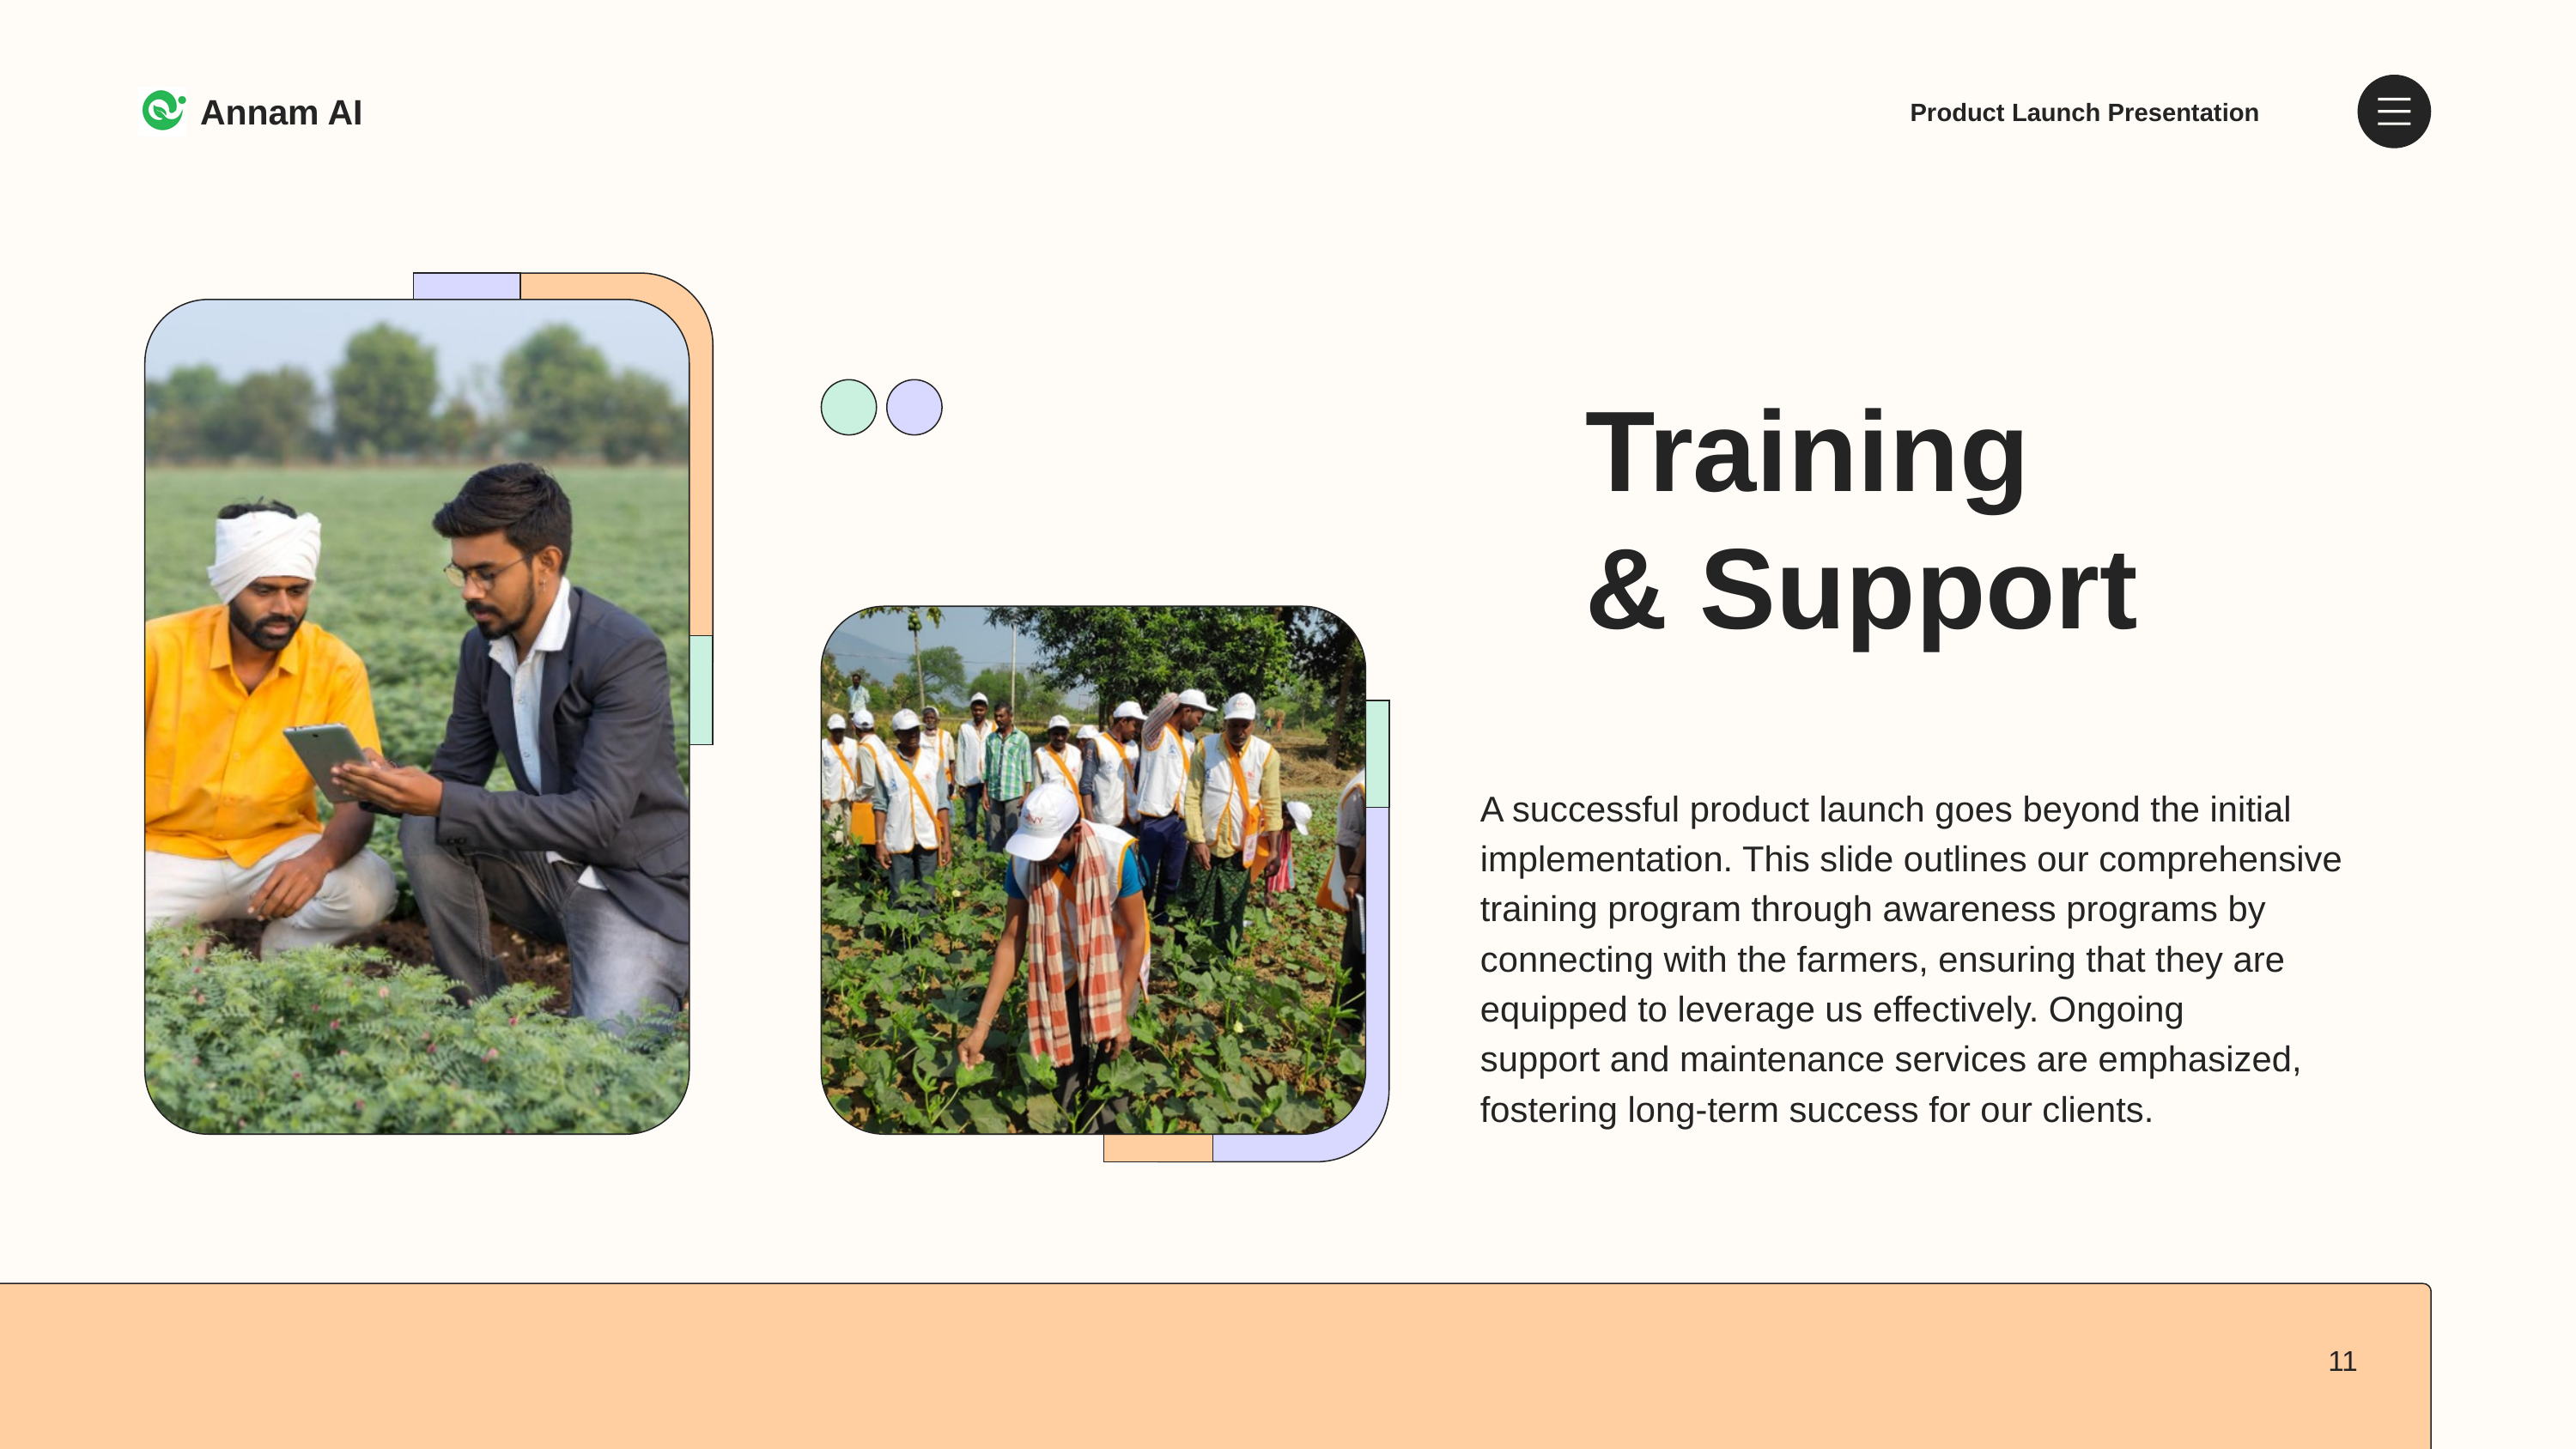

Annam AI

Product Launch Presentation

Training
& Support

A successful product launch goes beyond the initial
implementation. This slide outlines our comprehensive
training program through awareness programs by connecting with the farmers, ensuring that they are
equipped to leverage us effectively. Ongoing
support and maintenance services are emphasized,
fostering long-term success for our clients.

11